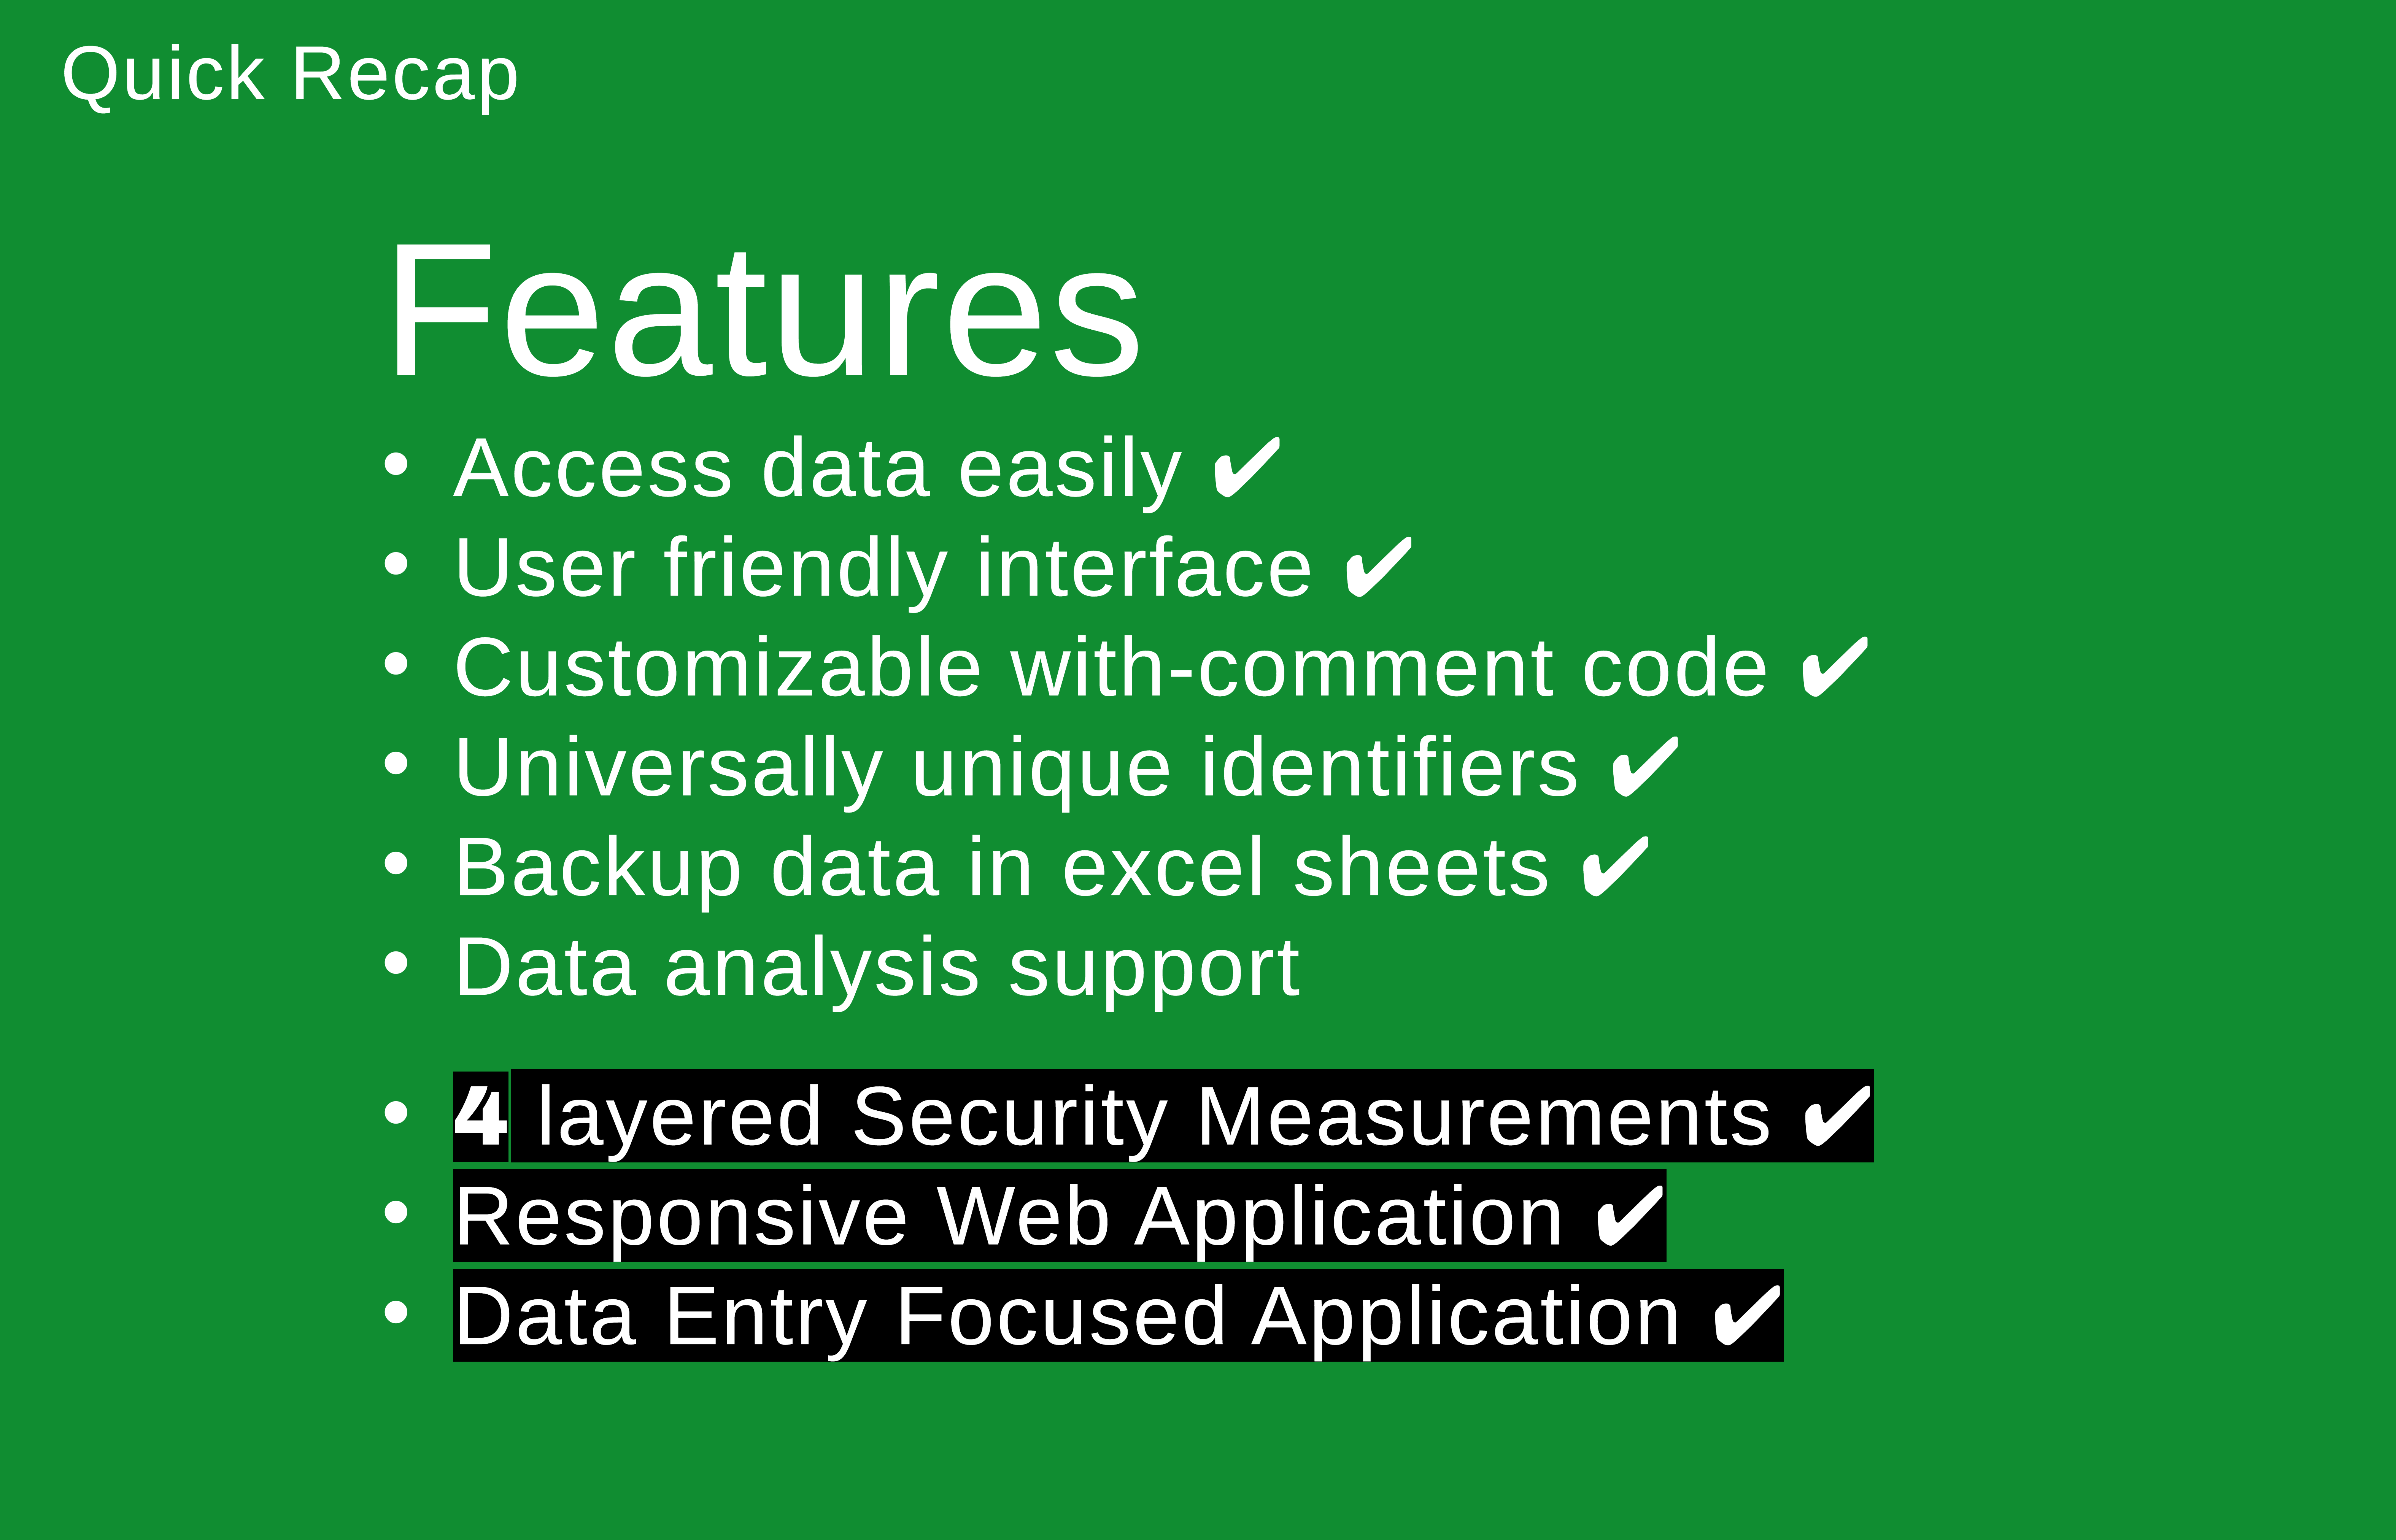

Quick Recap
Features
Access data easily ✔
User friendly interface ✔
Customizable with-comment code ✔
Universally unique identifiers ✔
Backup data in excel sheets ✔
Data analysis support
4 layered Security Measurements ✔
Responsive Web Application ✔
Data Entry Focused Application ✔